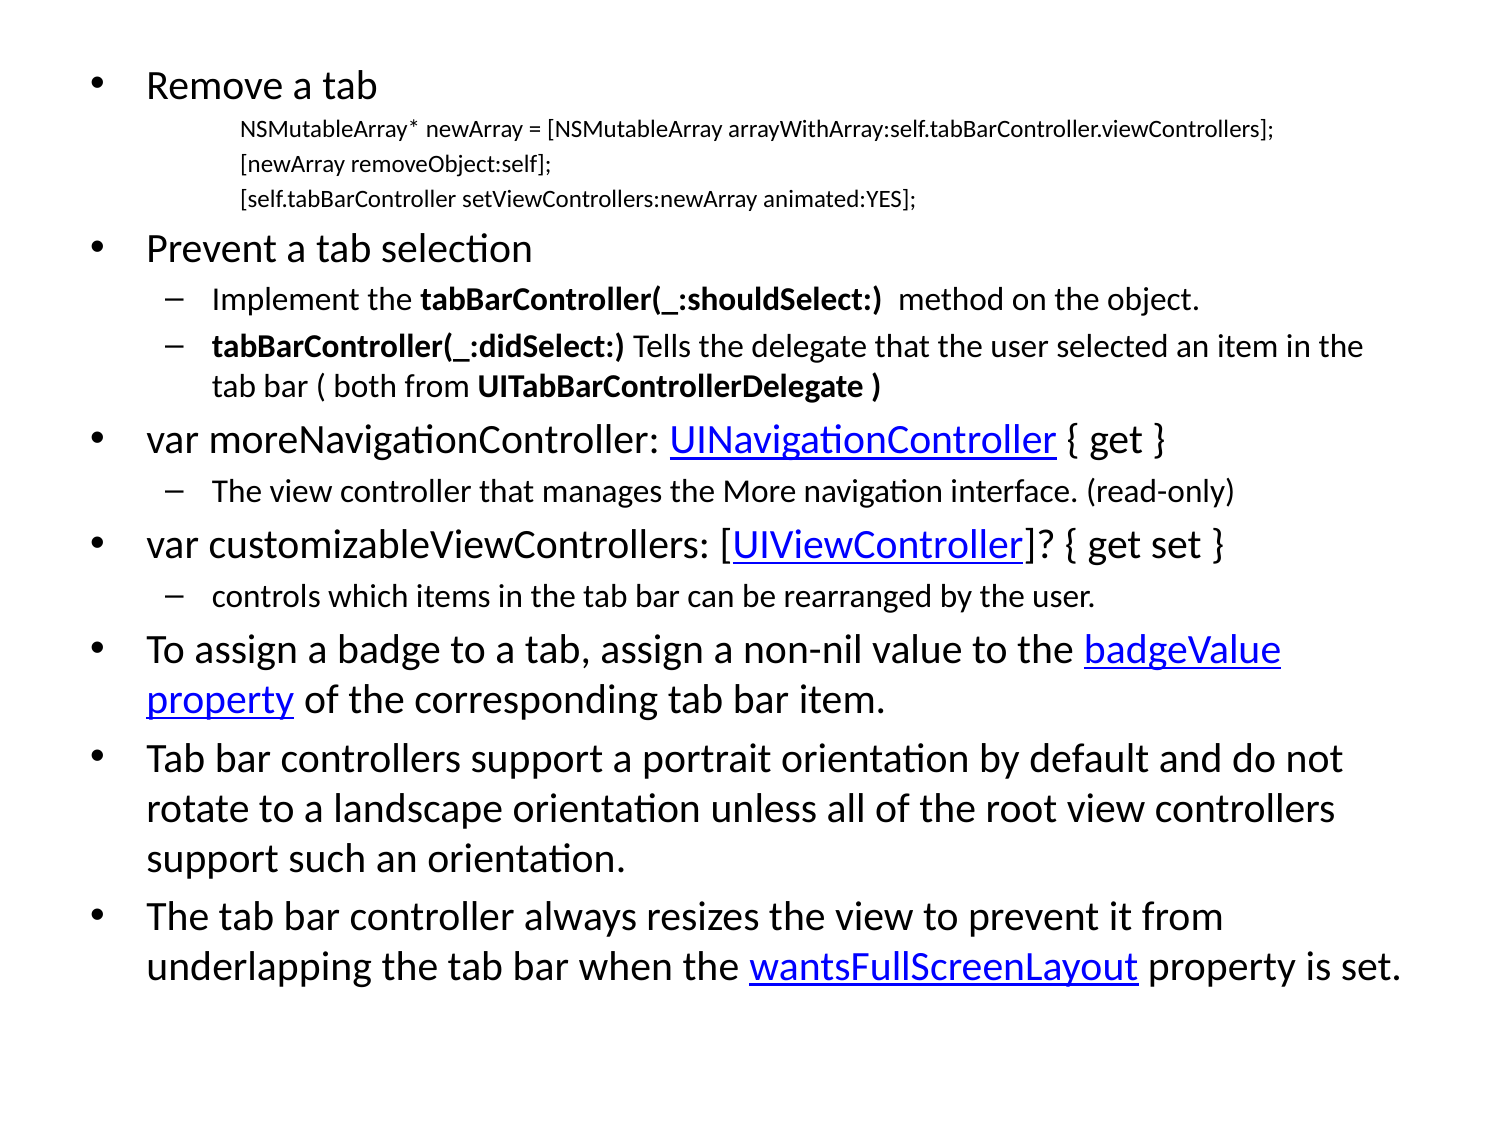

Remove a tab
NSMutableArray* newArray = [NSMutableArray arrayWithArray:self.tabBarController.viewControllers];
[newArray removeObject:self];
[self.tabBarController setViewControllers:newArray animated:YES];
Prevent a tab selection
Implement the tabBarController(_:shouldSelect:)  method on the object.
tabBarController(_:didSelect:) Tells the delegate that the user selected an item in the tab bar ( both from UITabBarControllerDelegate )
var moreNavigationController: UINavigationController { get }
The view controller that manages the More navigation interface. (read-only)
var customizableViewControllers: [UIViewController]? { get set }
controls which items in the tab bar can be rearranged by the user.
To assign a badge to a tab, assign a non-nil value to the badgeValue property of the corresponding tab bar item.
Tab bar controllers support a portrait orientation by default and do not rotate to a landscape orientation unless all of the root view controllers support such an orientation.
The tab bar controller always resizes the view to prevent it from underlapping the tab bar when the wantsFullScreenLayout property is set.